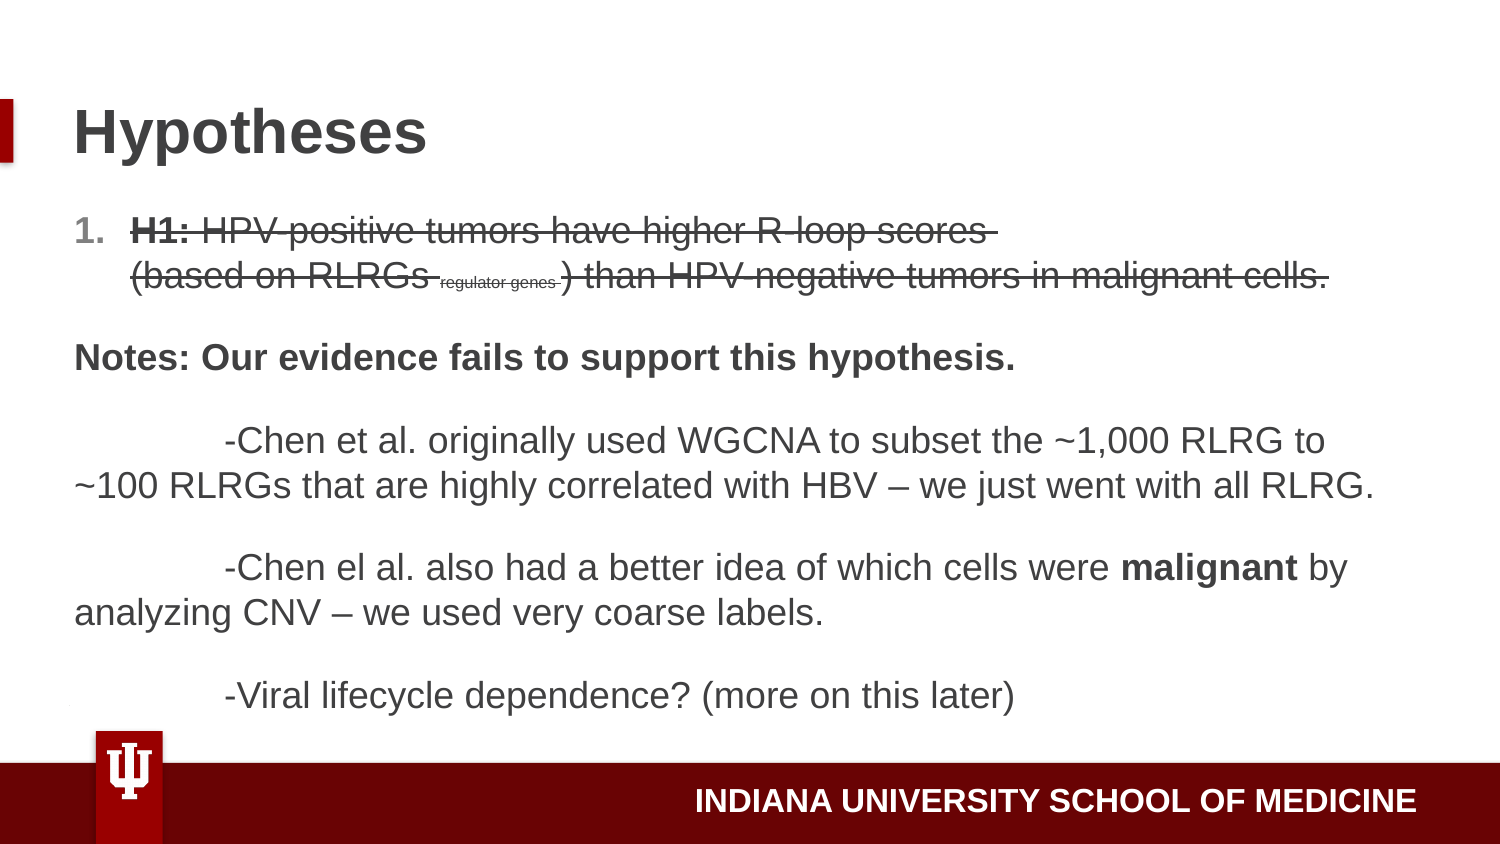

# Hypotheses
H1: HPV-positive tumors have higher R-loop scores
(based on RLRGs regulator genes ) than HPV-negative tumors in malignant cells.
Notes: Our evidence fails to support this hypothesis.
	-Chen et al. originally used WGCNA to subset the ~1,000 RLRG to ~100 RLRGs that are highly correlated with HBV – we just went with all RLRG.
	-Chen el al. also had a better idea of which cells were malignant by analyzing CNV – we used very coarse labels.
	-Viral lifecycle dependence? (more on this later)